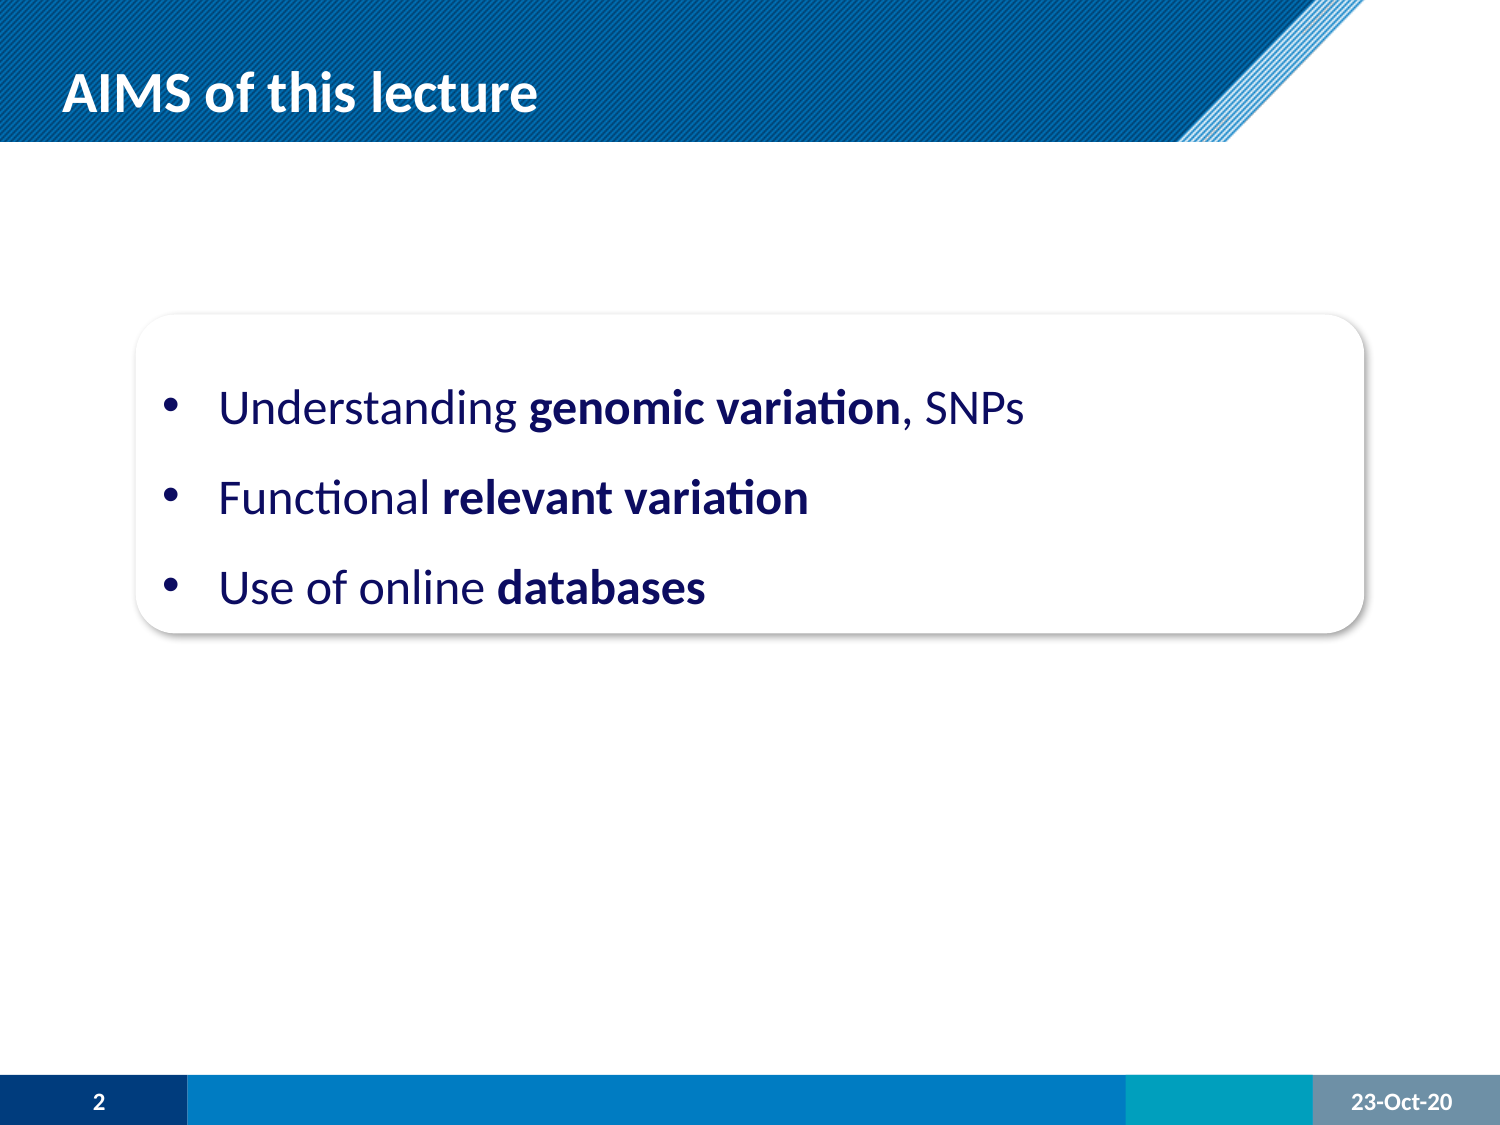

AIMS of this lecture
Understanding genomic variation, SNPs
Functional relevant variation
Use of online databases
2
23-Oct-20